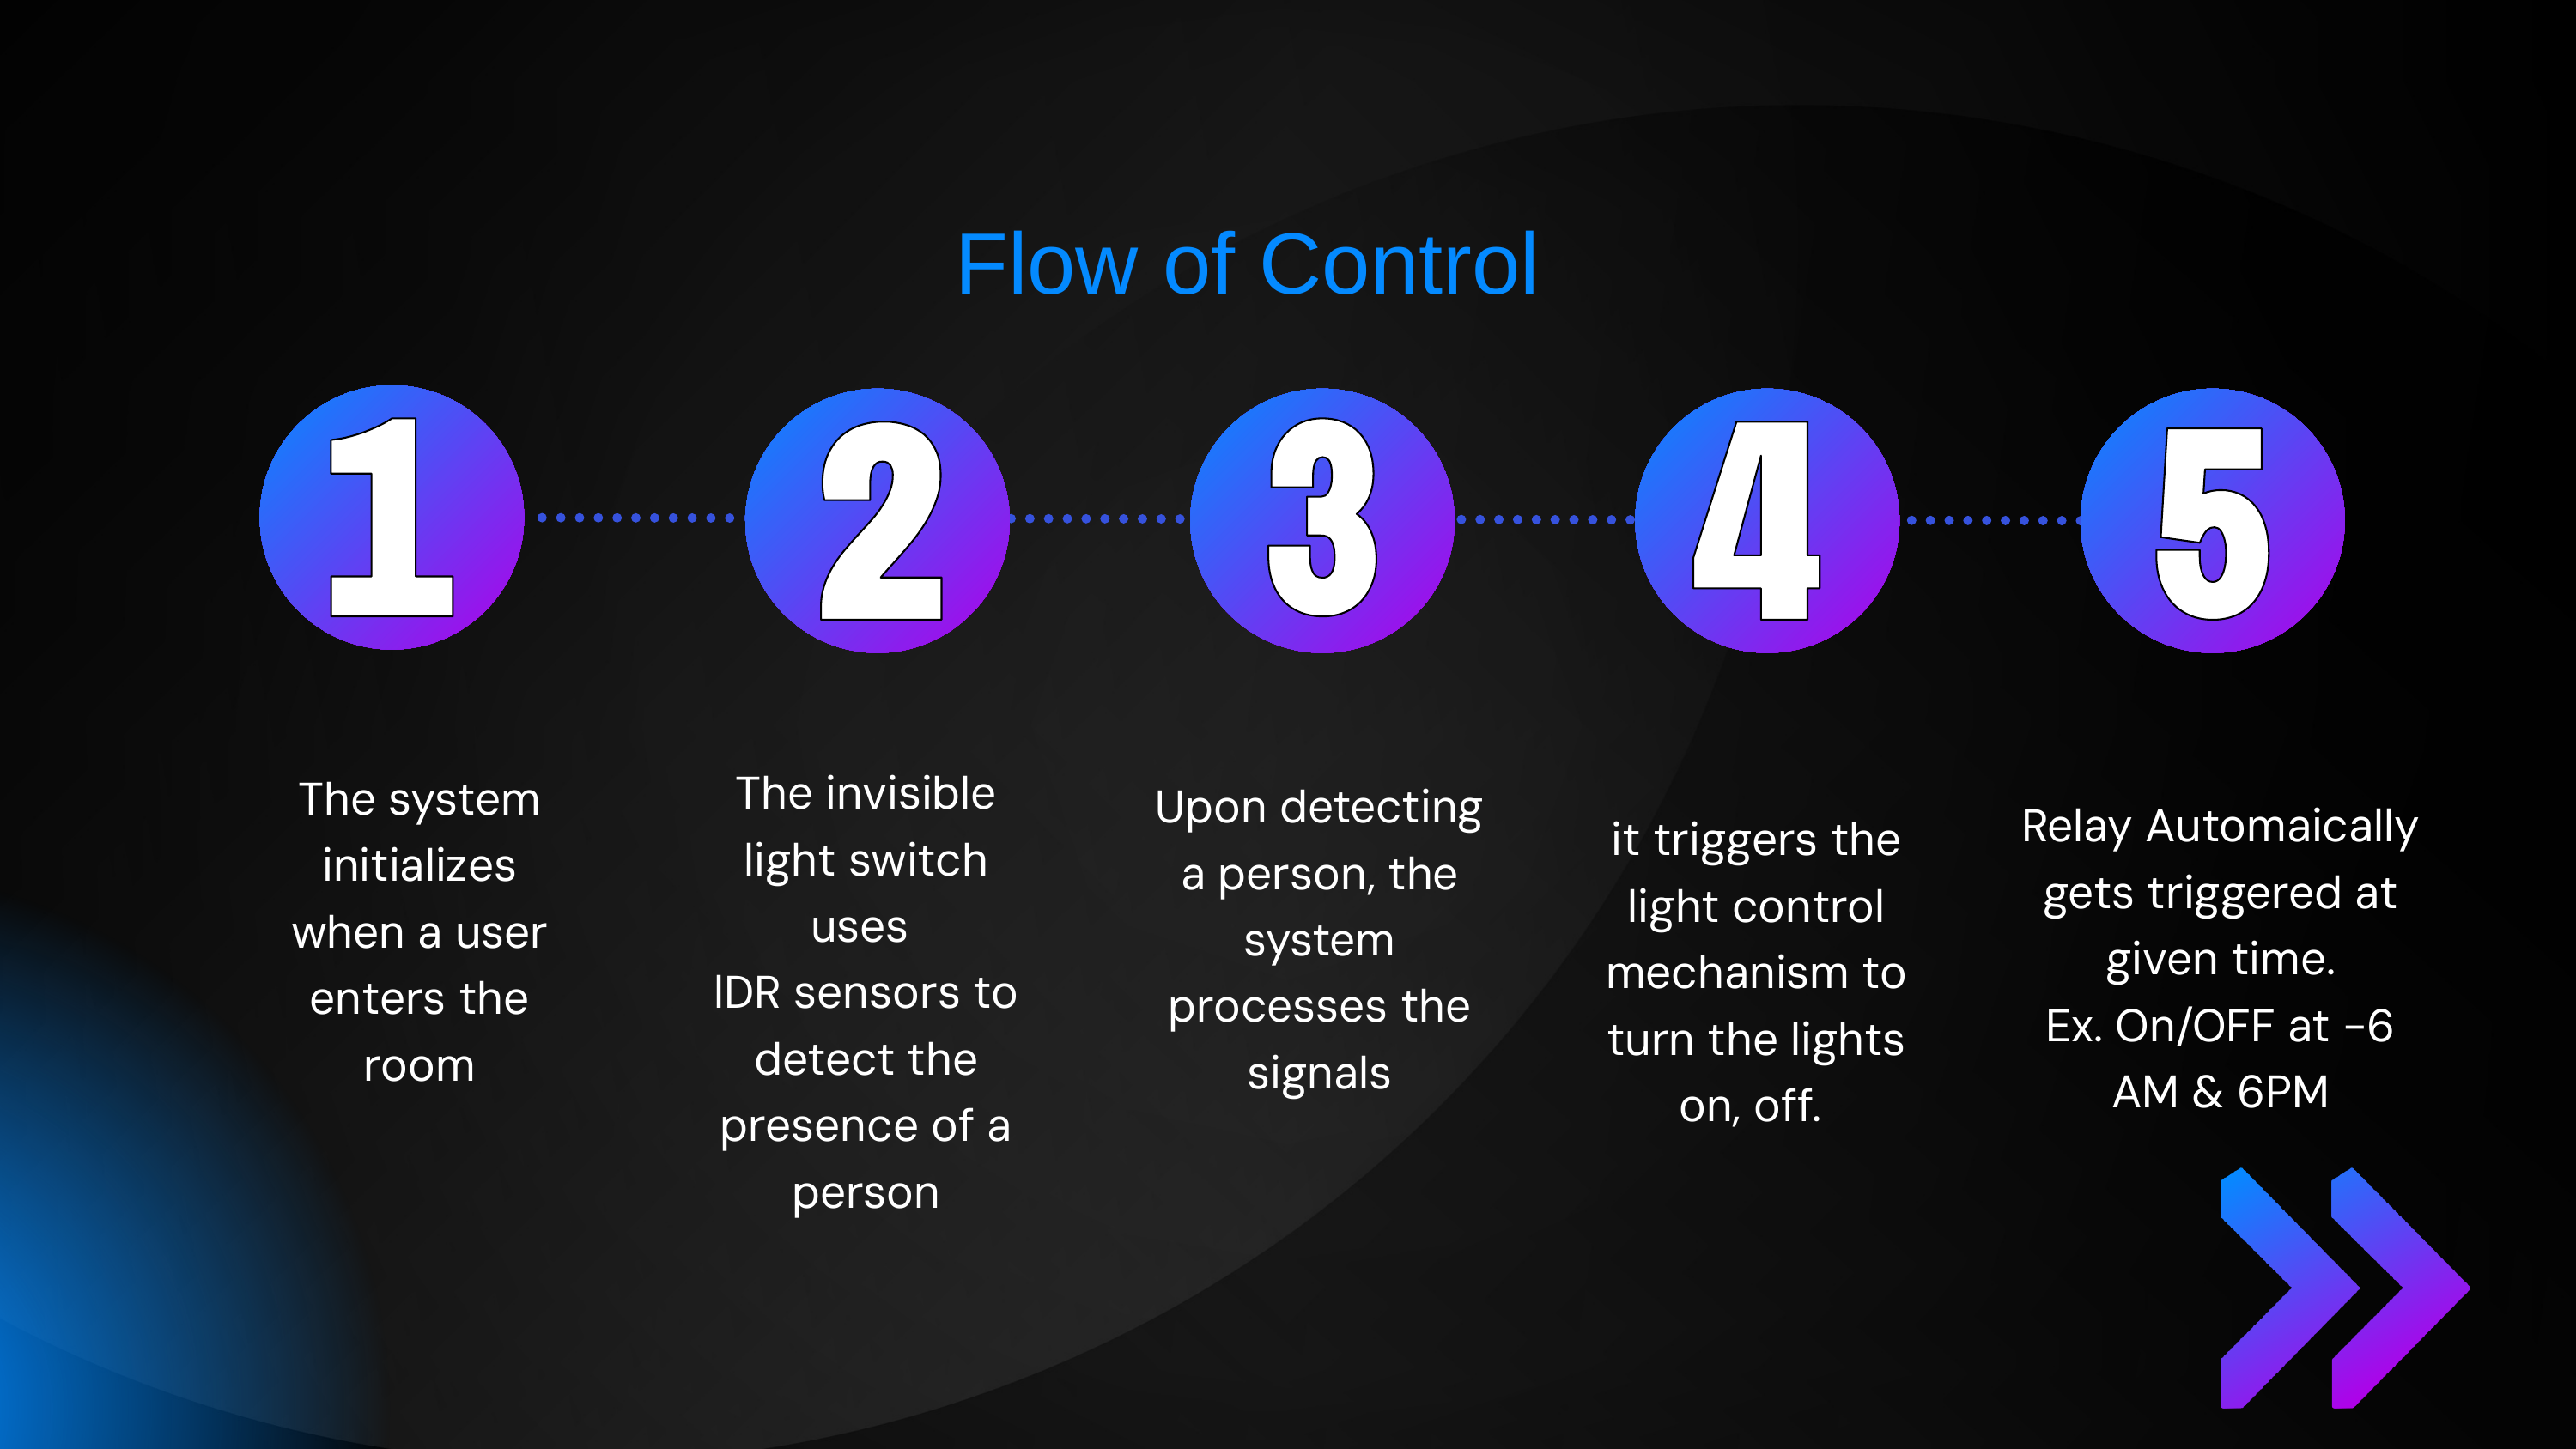

Flow of Control

The invisible light switch uses
lDR sensors to detect the presence of a person
The system initializes when a user enters the room
Upon detecting a person, the system processes the signals
Relay Automaically gets triggered at given time.
Ex. On/OFF at -6 AM & 6PM
it triggers the light control mechanism to turn the lights on, off.